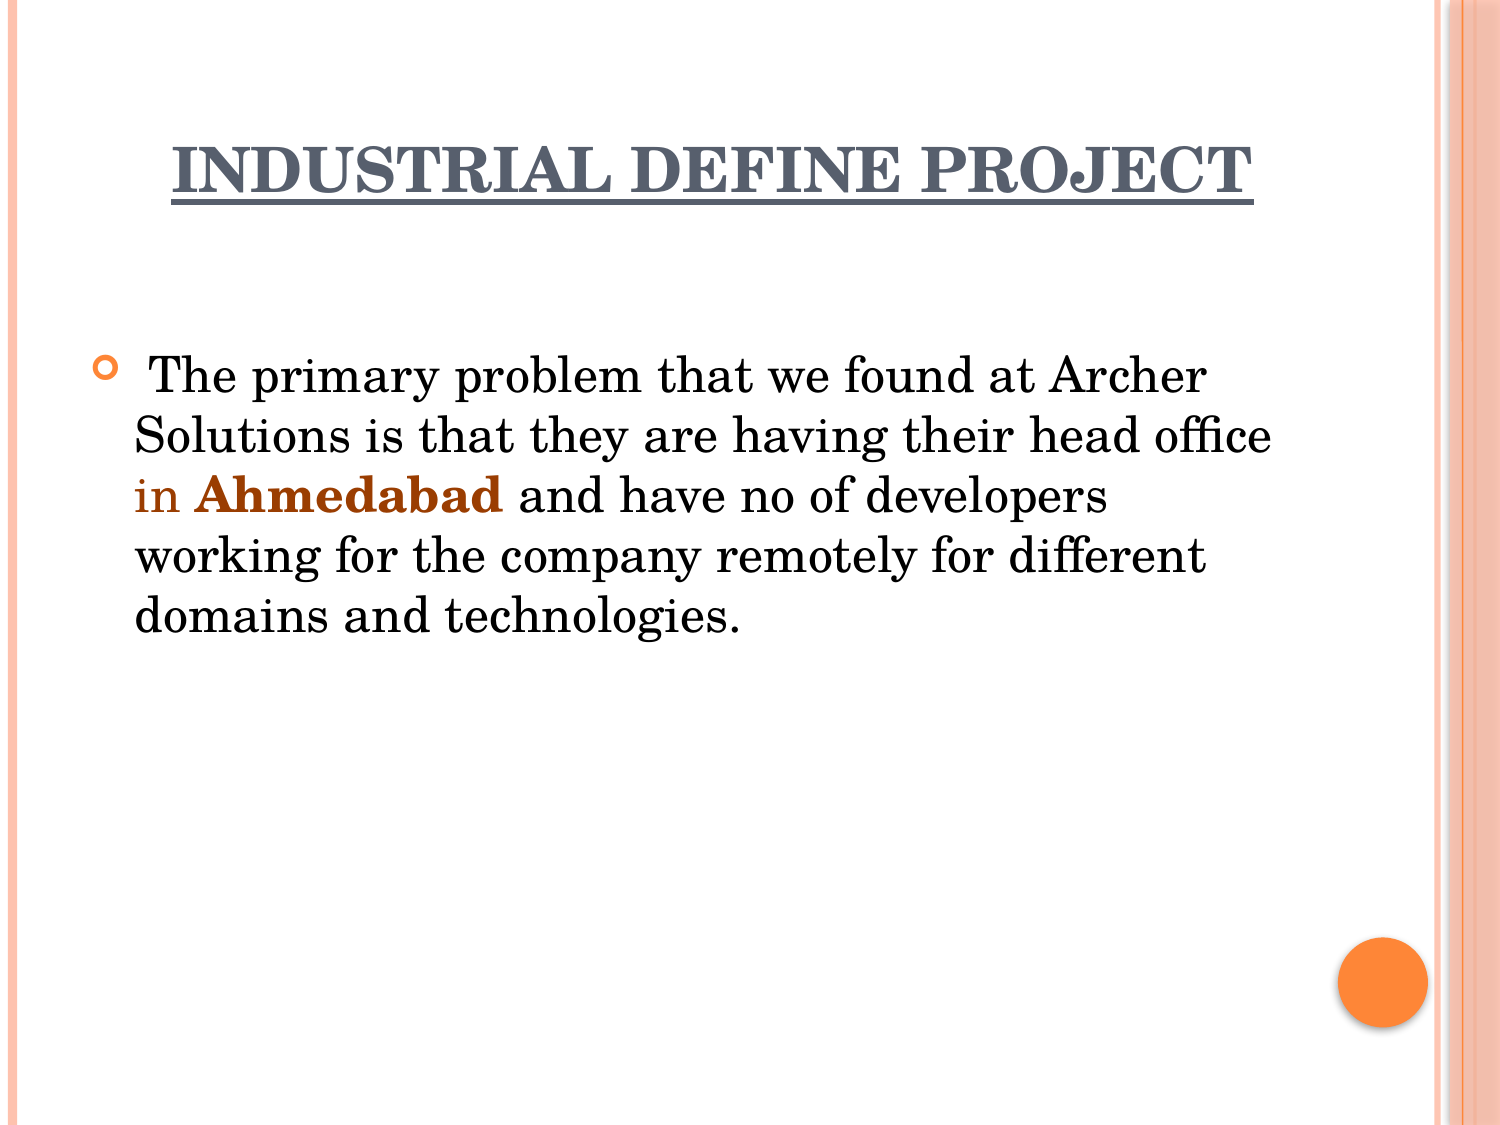

Industrial define project

 The primary problem that we found at Archer Solutions is that they are having their head office in Ahmedabad and have no of developers working for the company remotely for different domains and technologies.